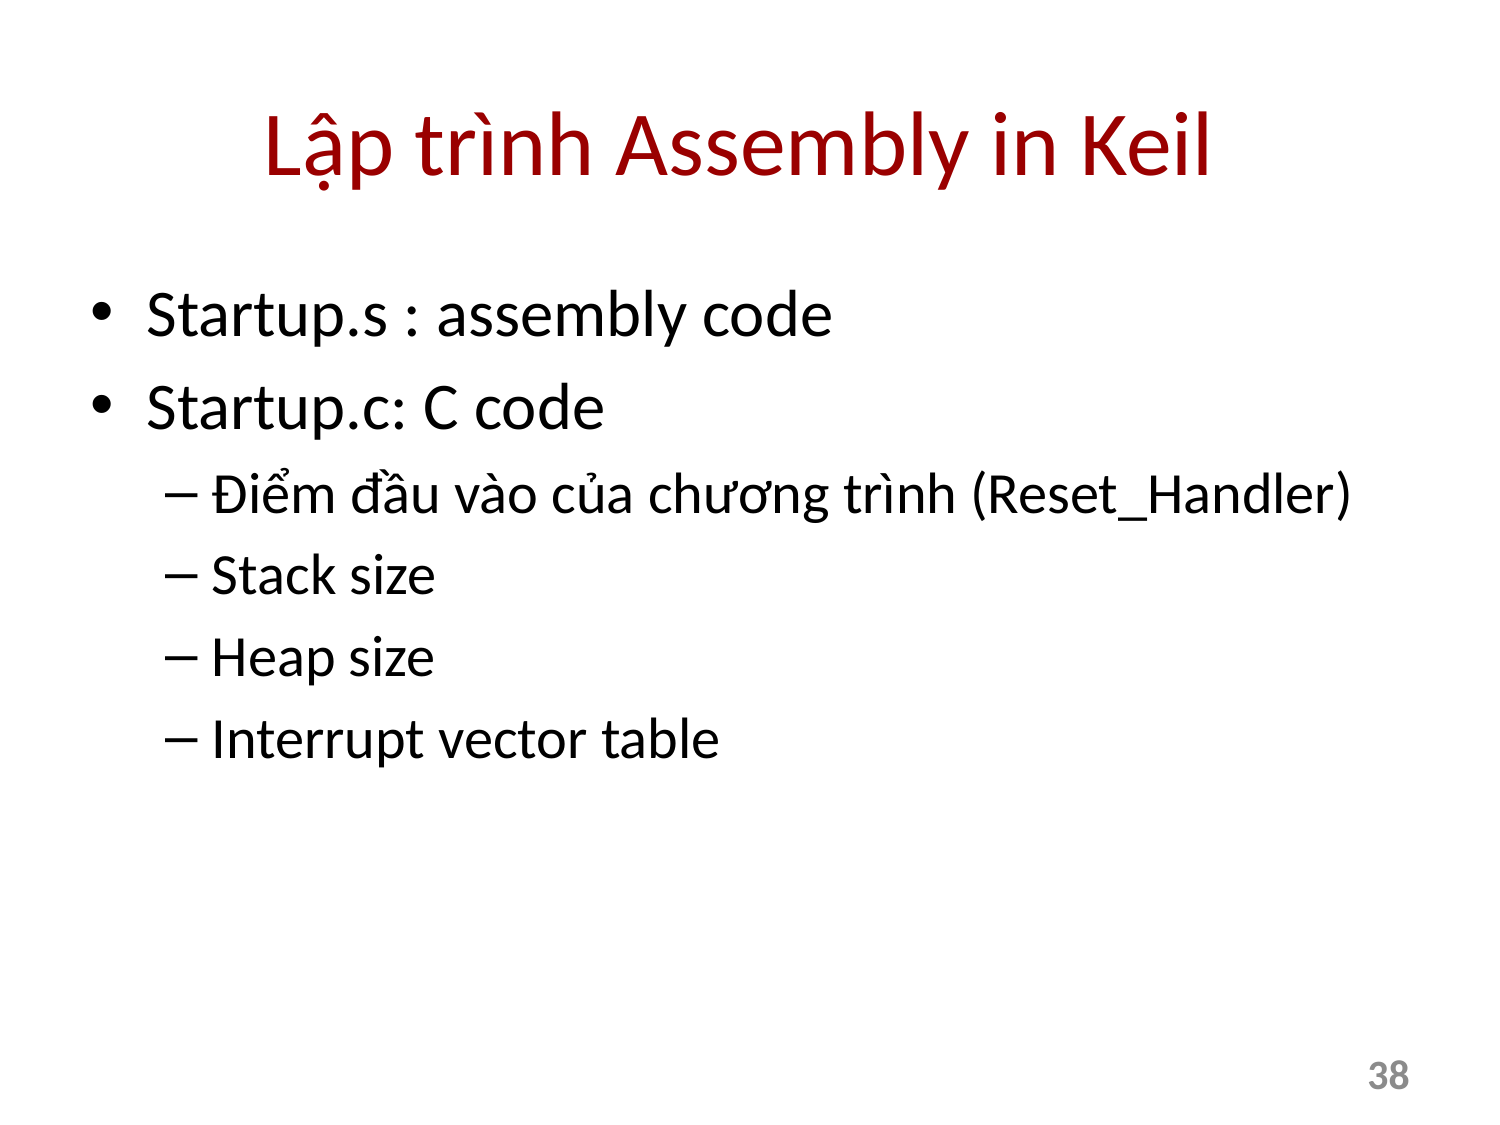

# Lập trình Assembly in Keil
Startup.s : assembly code
Startup.c: C code
Điểm đầu vào của chương trình (Reset_Handler)
Stack size
Heap size
Interrupt vector table

38